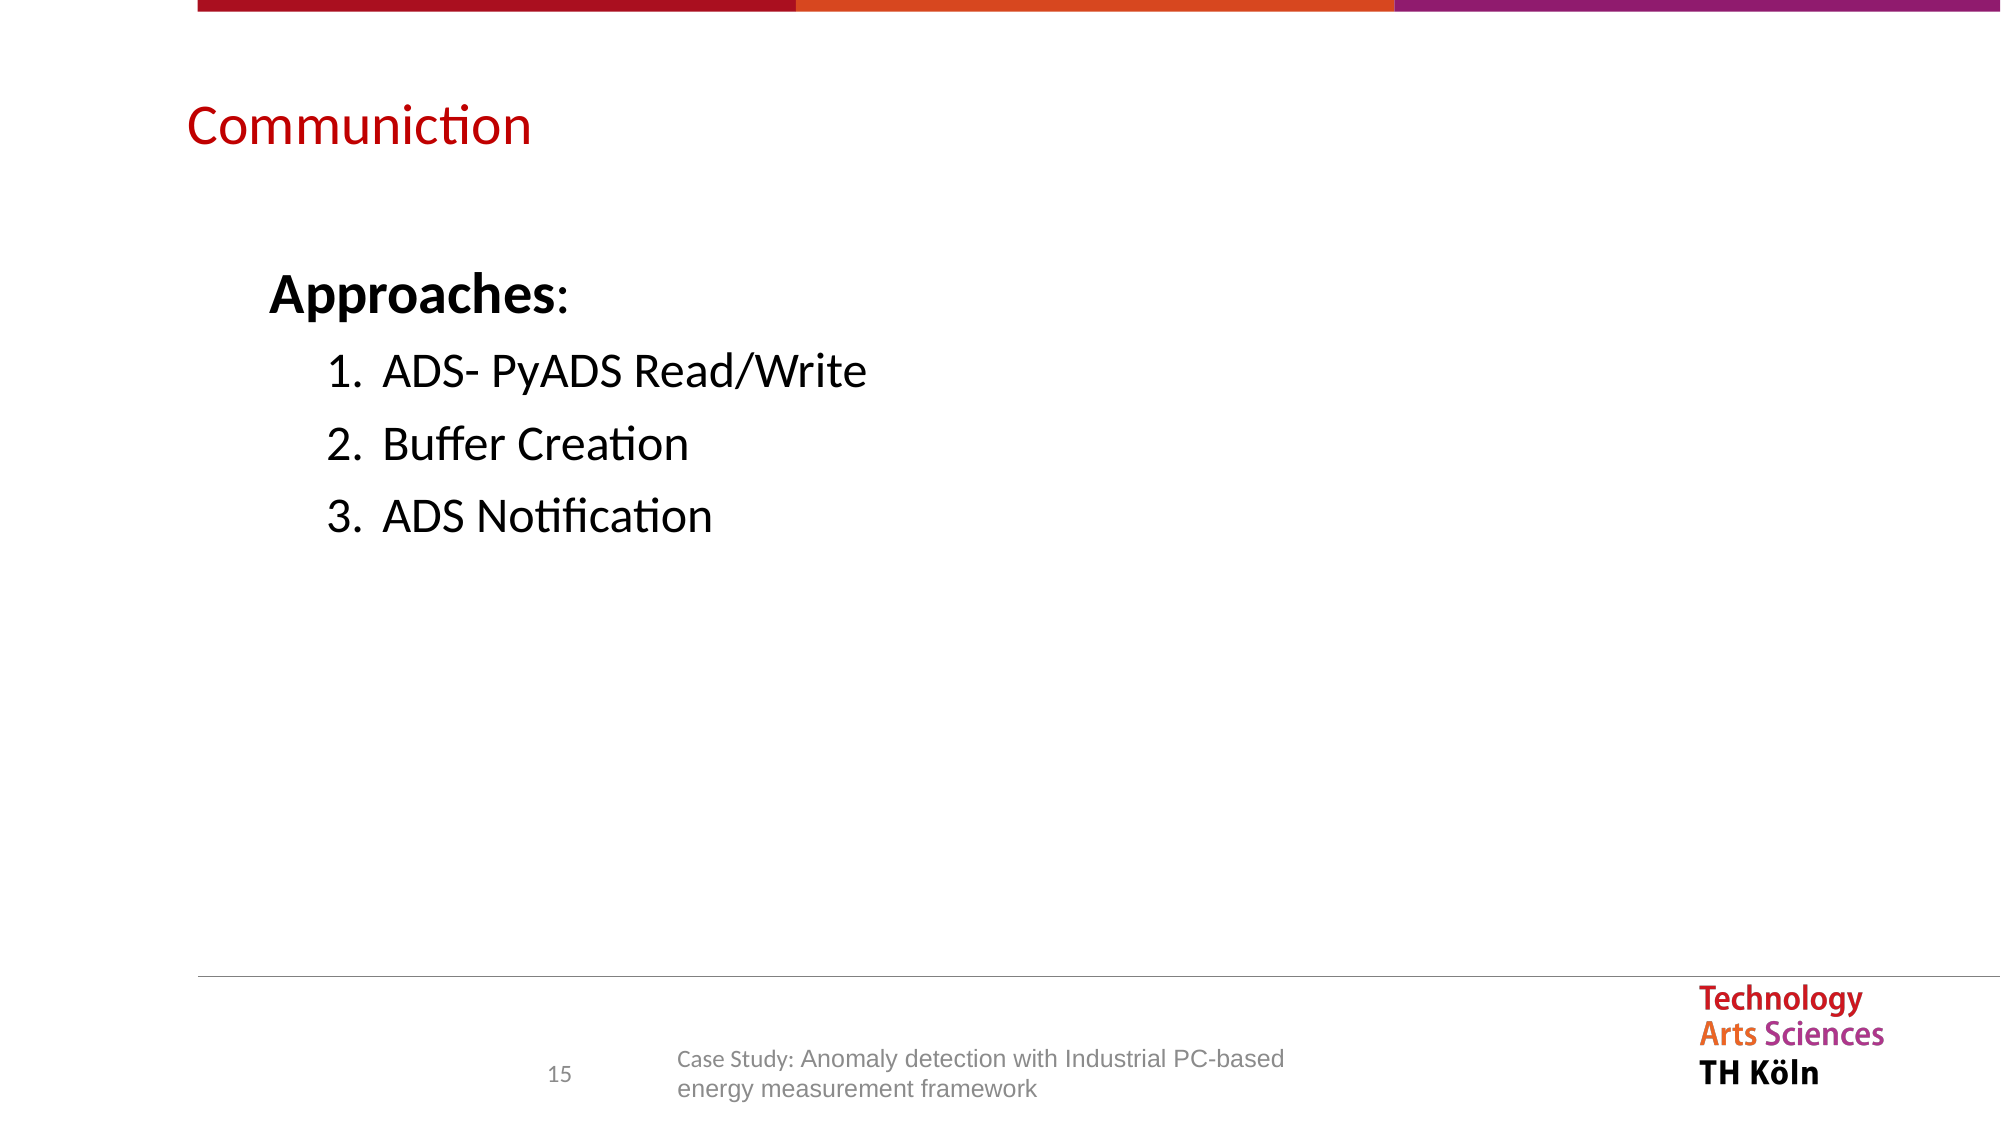

# Communiction
Approaches:
ADS- PyADS Read/Write
Buffer Creation
ADS Notification

15
Case Study: Anomaly detection with Industrial PC-based energy measurement framework